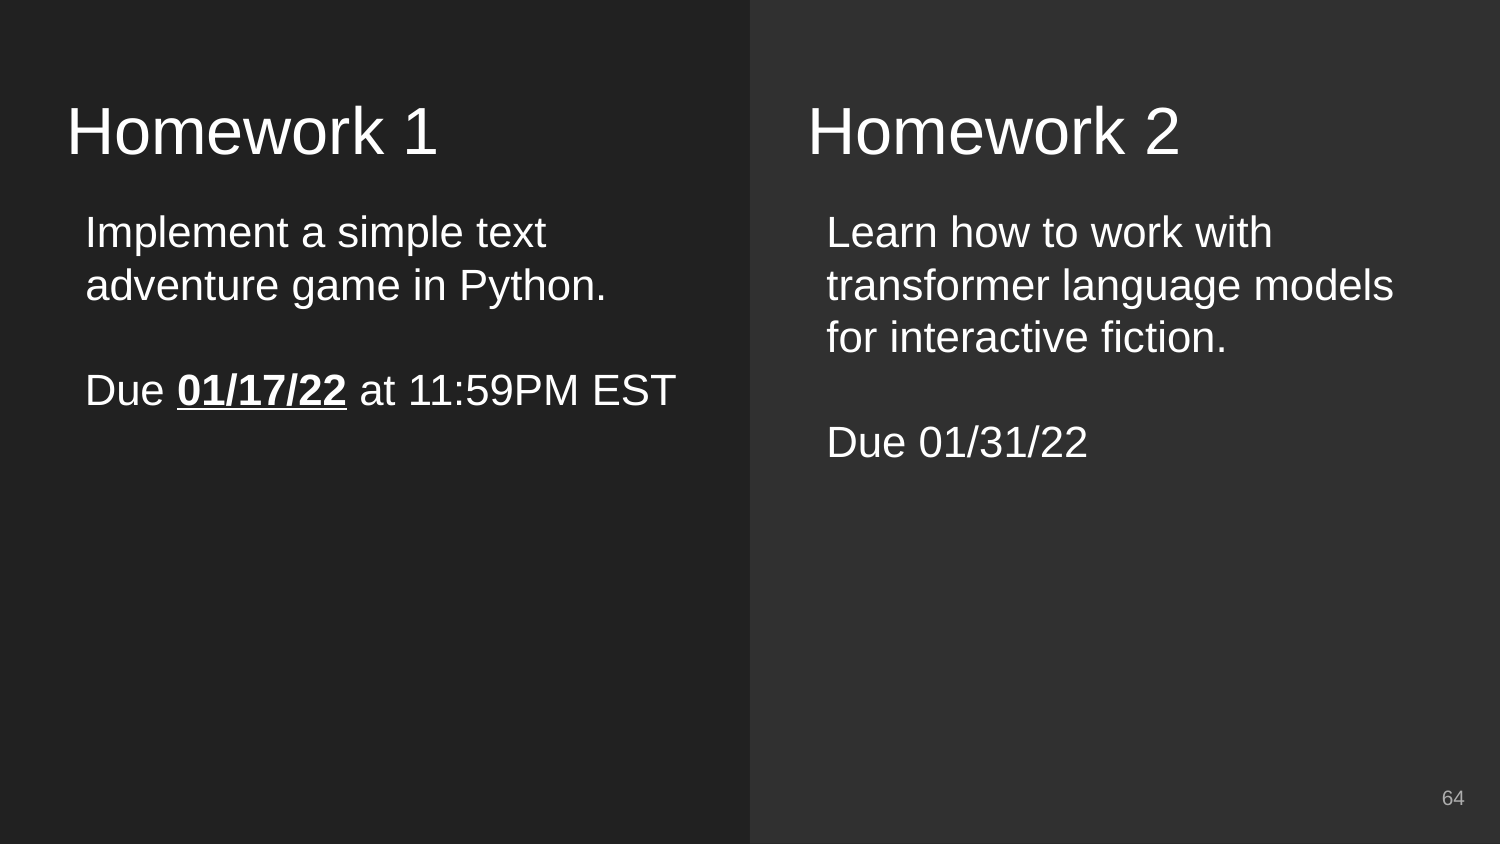

# Homework 1
Homework 2
Implement a simple text adventure game in Python.

Due 01/17/22 at 11:59PM EST

Learn how to work with transformer language models for interactive fiction.

Due 01/31/22
64